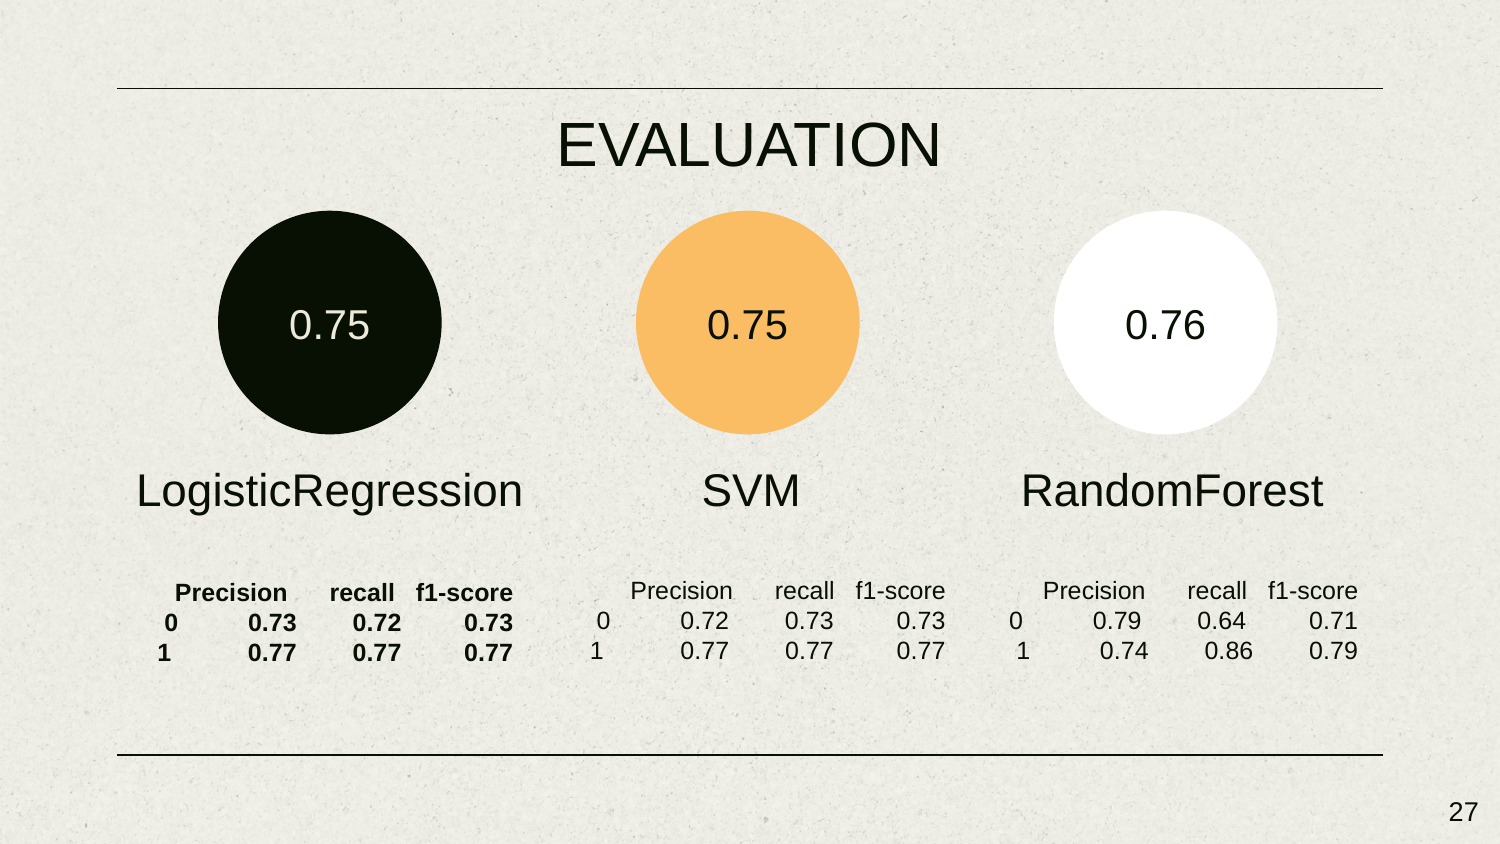

# EVALUATION
0.75
0.75
0.76
SVM
LogisticRegression
RandomForest
Precision      recall   f1-score
0          0.72        0.73         0.73
1           0.77        0.77         0.77
Precision      recall   f1-score
0          0.79        0.64         0.71
1          0.74        0.86        0.79
Precision      recall   f1-score
0          0.73        0.72         0.73
1           0.77        0.77         0.77
27